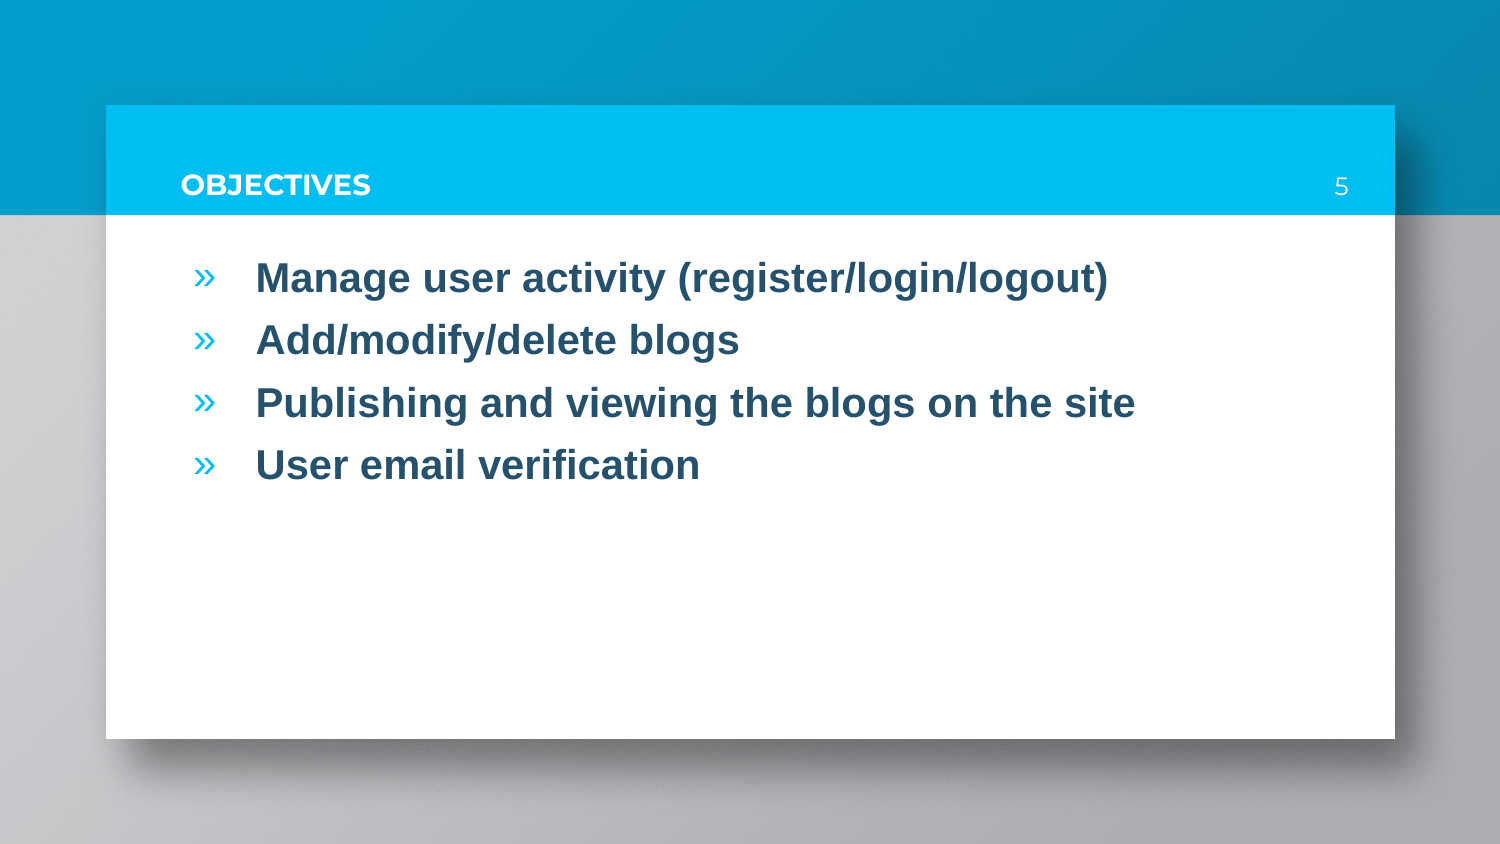

# OBJECTIVES
5
Manage user activity (register/login/logout)
Add/modify/delete blogs
Publishing and viewing the blogs on the site
User email verification